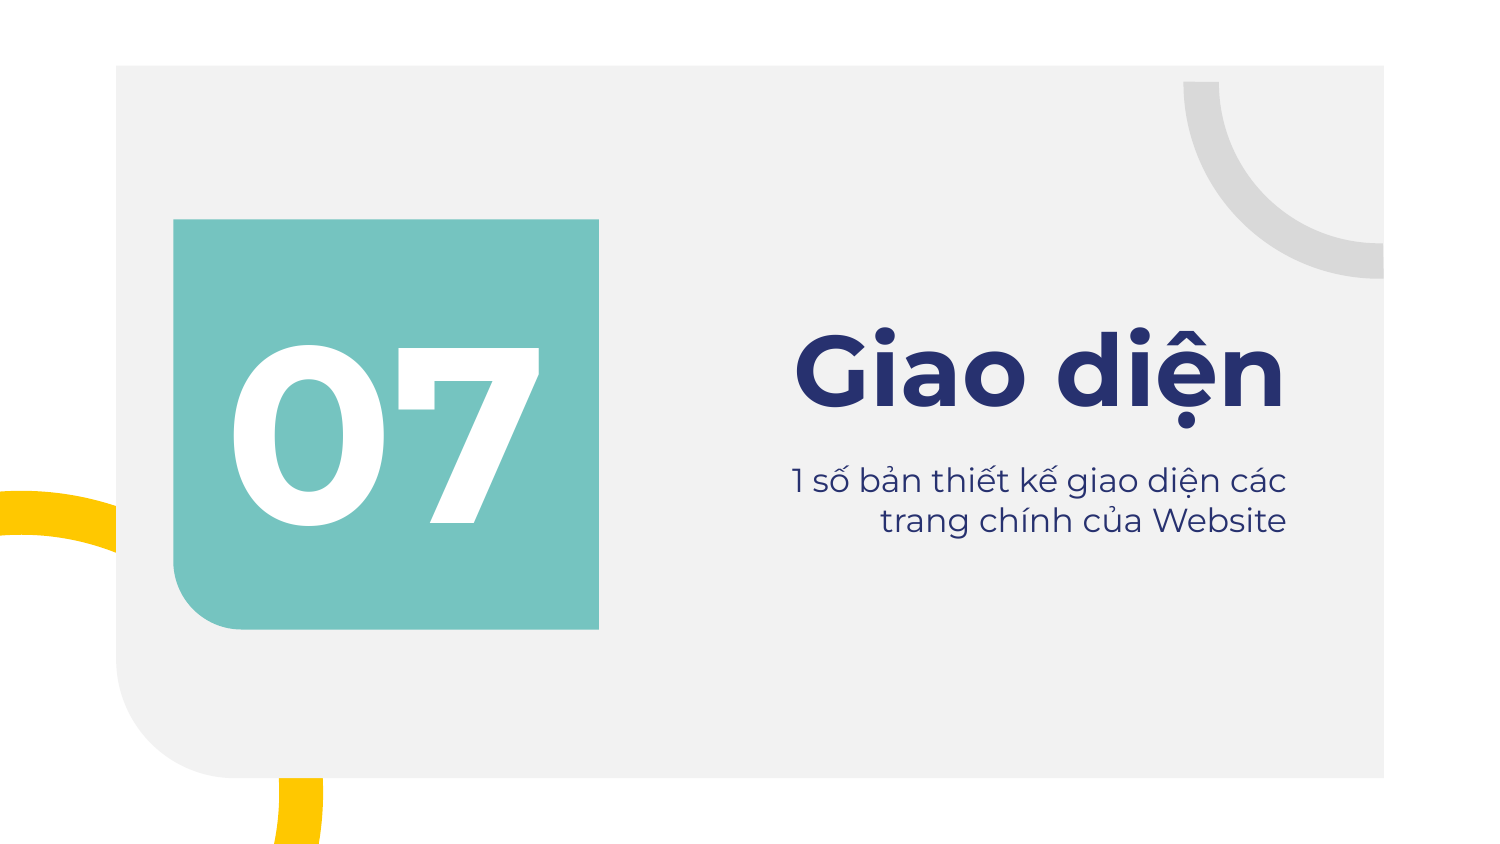

# Giao diện
07
1 số bản thiết kế giao diện các trang chính của Website